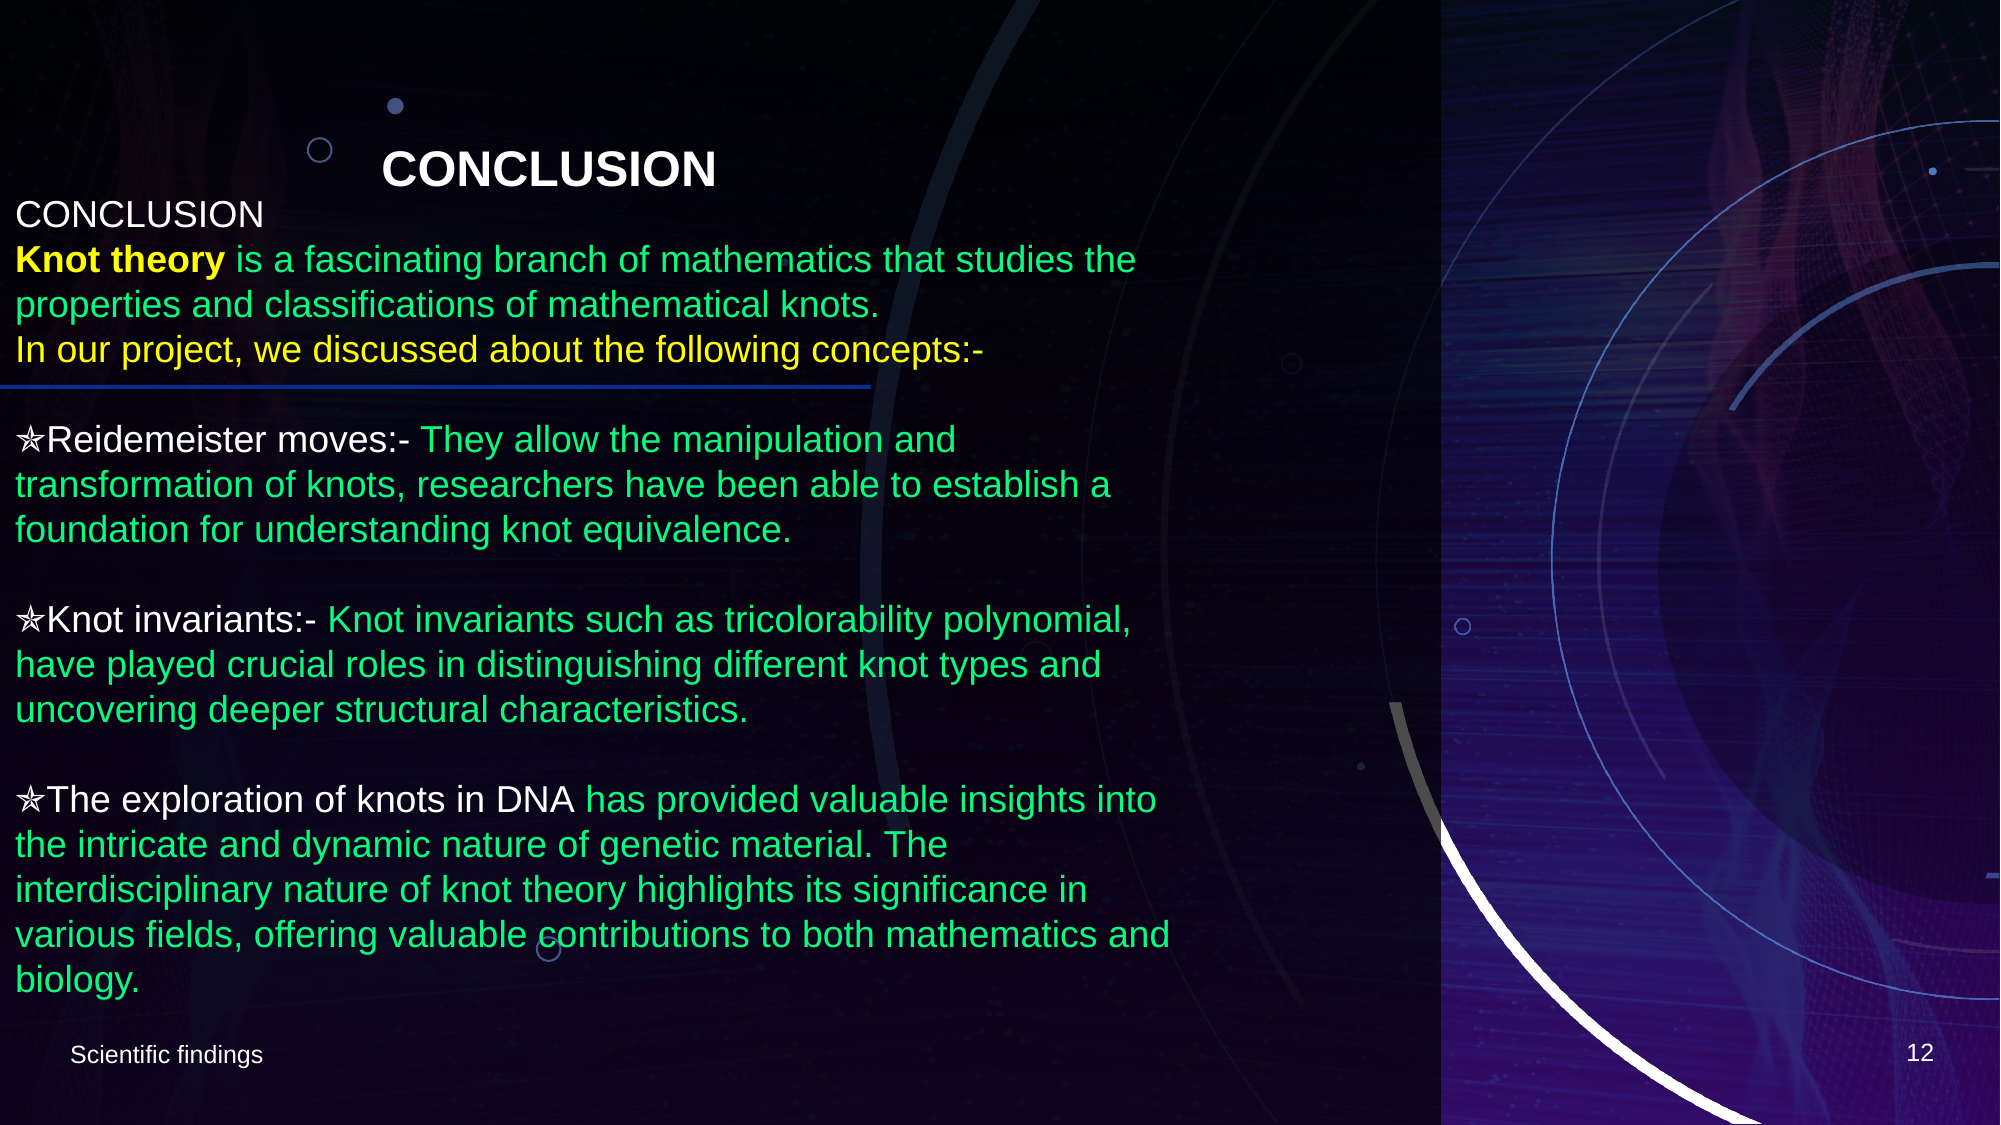

CONCLUSION
CONCLUSION
Knot theory is a fascinating branch of mathematics that studies the properties and classifications of mathematical knots.
In our project, we discussed about the following concepts:-

✯Reidemeister moves:- They allow the manipulation and transformation of knots, researchers have been able to establish a foundation for understanding knot equivalence.

✯Knot invariants:- Knot invariants such as tricolorability polynomial, have played crucial roles in distinguishing different knot types and uncovering deeper structural characteristics.

✯The exploration of knots in DNA has provided valuable insights into the intricate and dynamic nature of genetic material. The interdisciplinary nature of knot theory highlights its significance in various fields, offering valuable contributions to both mathematics and biology.

12
Scientific findings